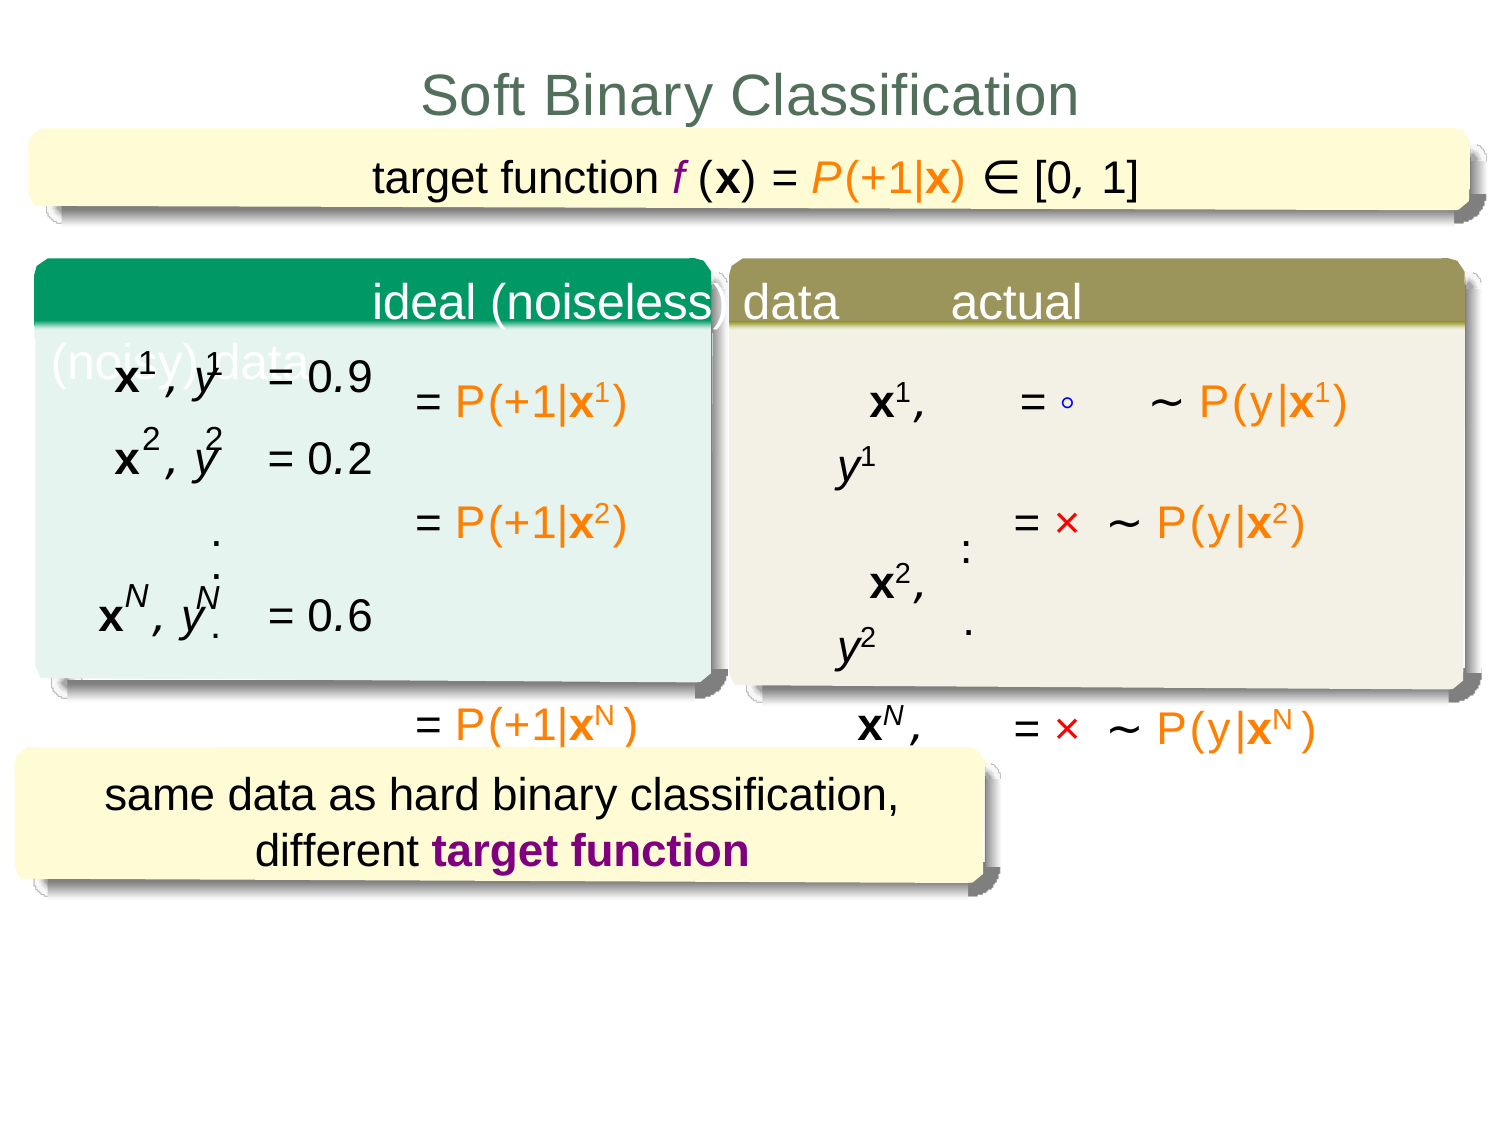

Soft Binary Classification
target function f (x) = P(+1|x) ∈ [0, 1]

ideal (noiseless) data	actual (noisy) data

= P(+1|x1)
= P(+1|x2)
.
= P(+1|xN ) 	 xN, yN
= ◦	∼ P(y|x1)
= ×  ∼ P(y|x2)

= ×  ∼ P(y|xN )
 x1, y1
 x2, y2
1
1
x  , y	= 0.9
x  , y	= 0.2

2
2

..
.
.
.
N
N

x  , y	= 0.6

same data as hard binary classification, different target function